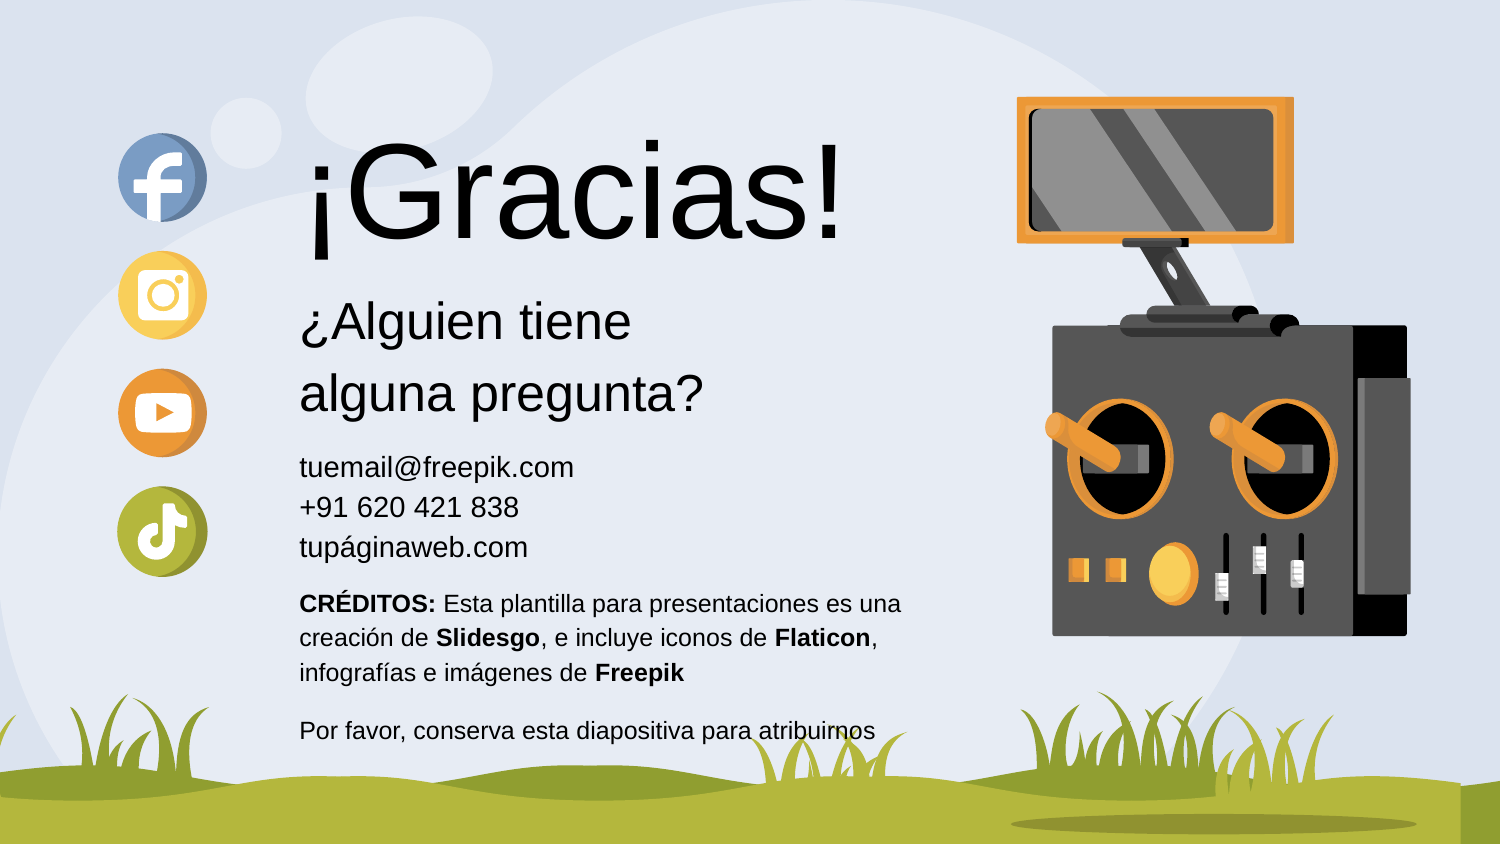

# ¡Gracias!

¿Alguien tiene alguna pregunta?
tuemail@freepik.com
+91 620 421 838
tupáginaweb.com

Por favor, conserva esta diapositiva para atribuirnos